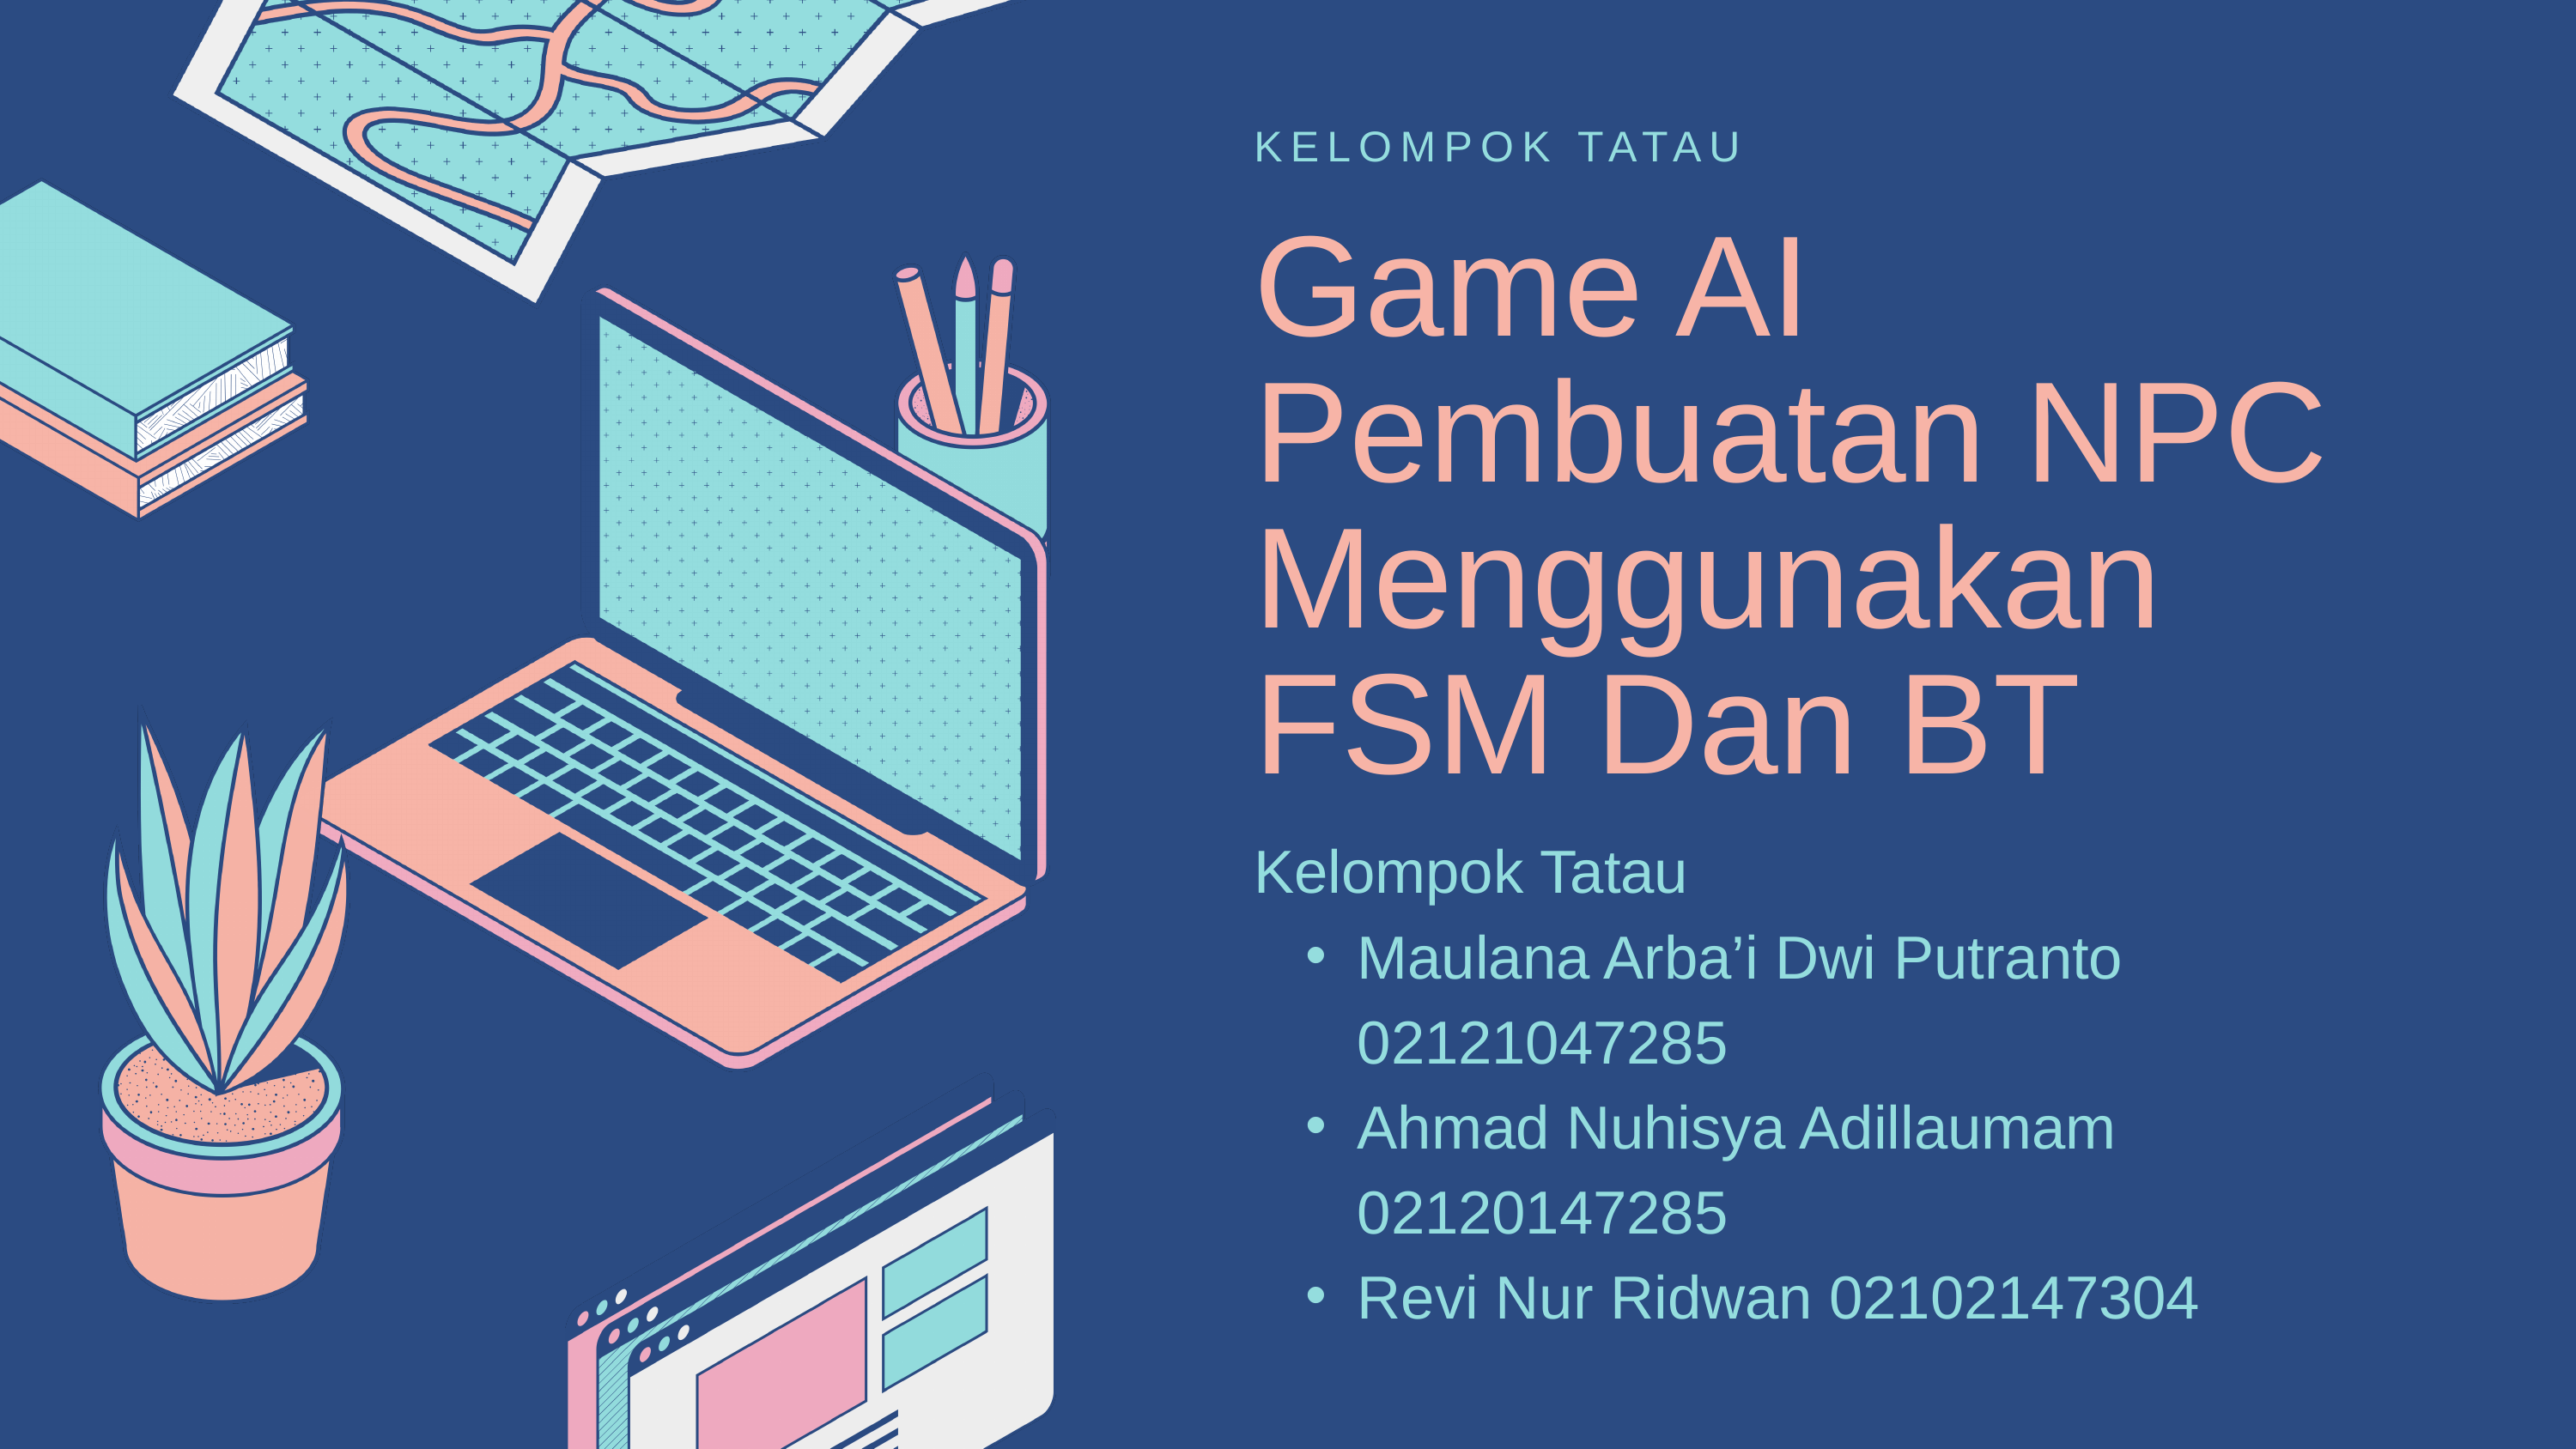

KELOMPOK TATAU
Game AI Pembuatan NPC Menggunakan FSM Dan BT
Kelompok Tatau
Maulana Arba’i Dwi Putranto 02121047285
Ahmad Nuhisya Adillaumam 02120147285
Revi Nur Ridwan 02102147304